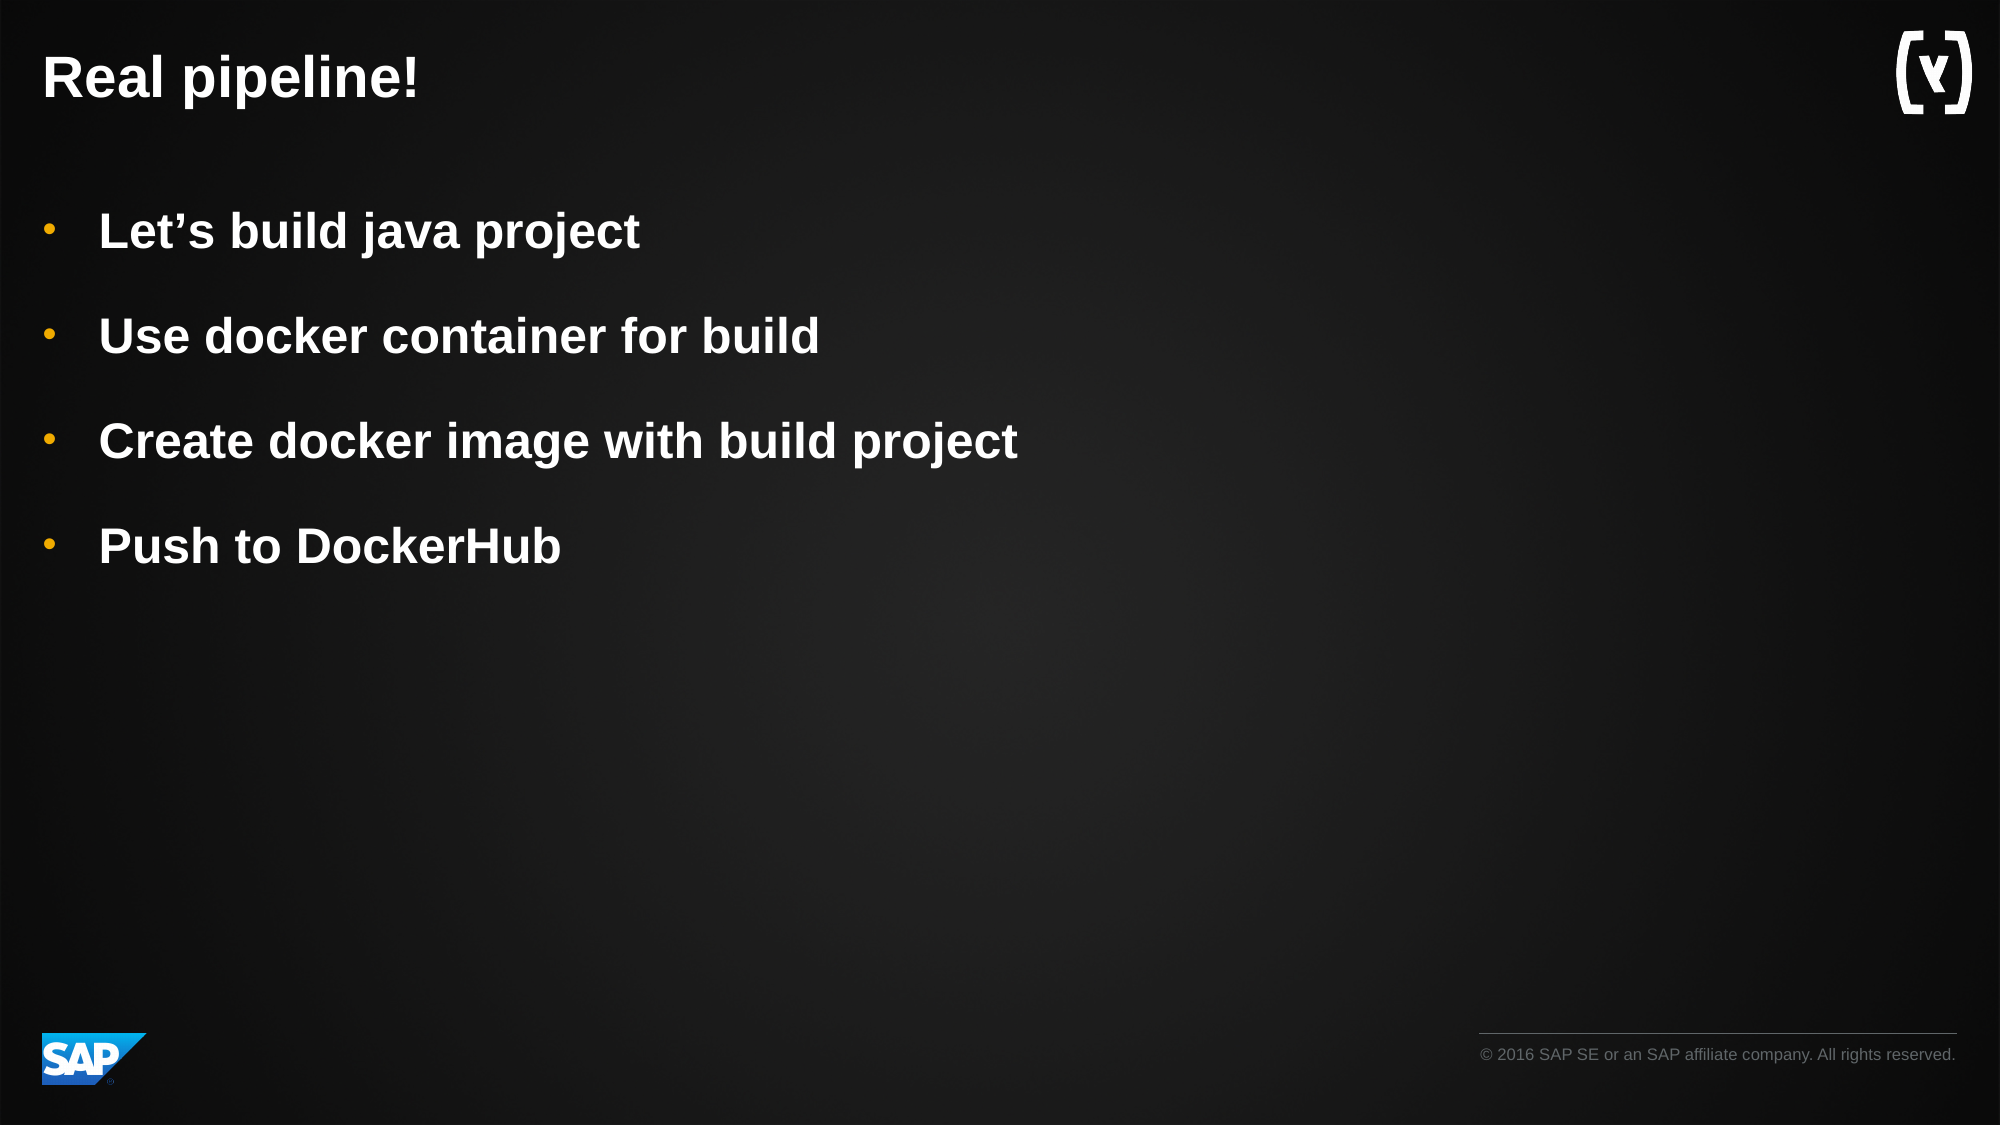

# Real pipeline!
Let’s build java project
Use docker container for build
Create docker image with build project
Push to DockerHub